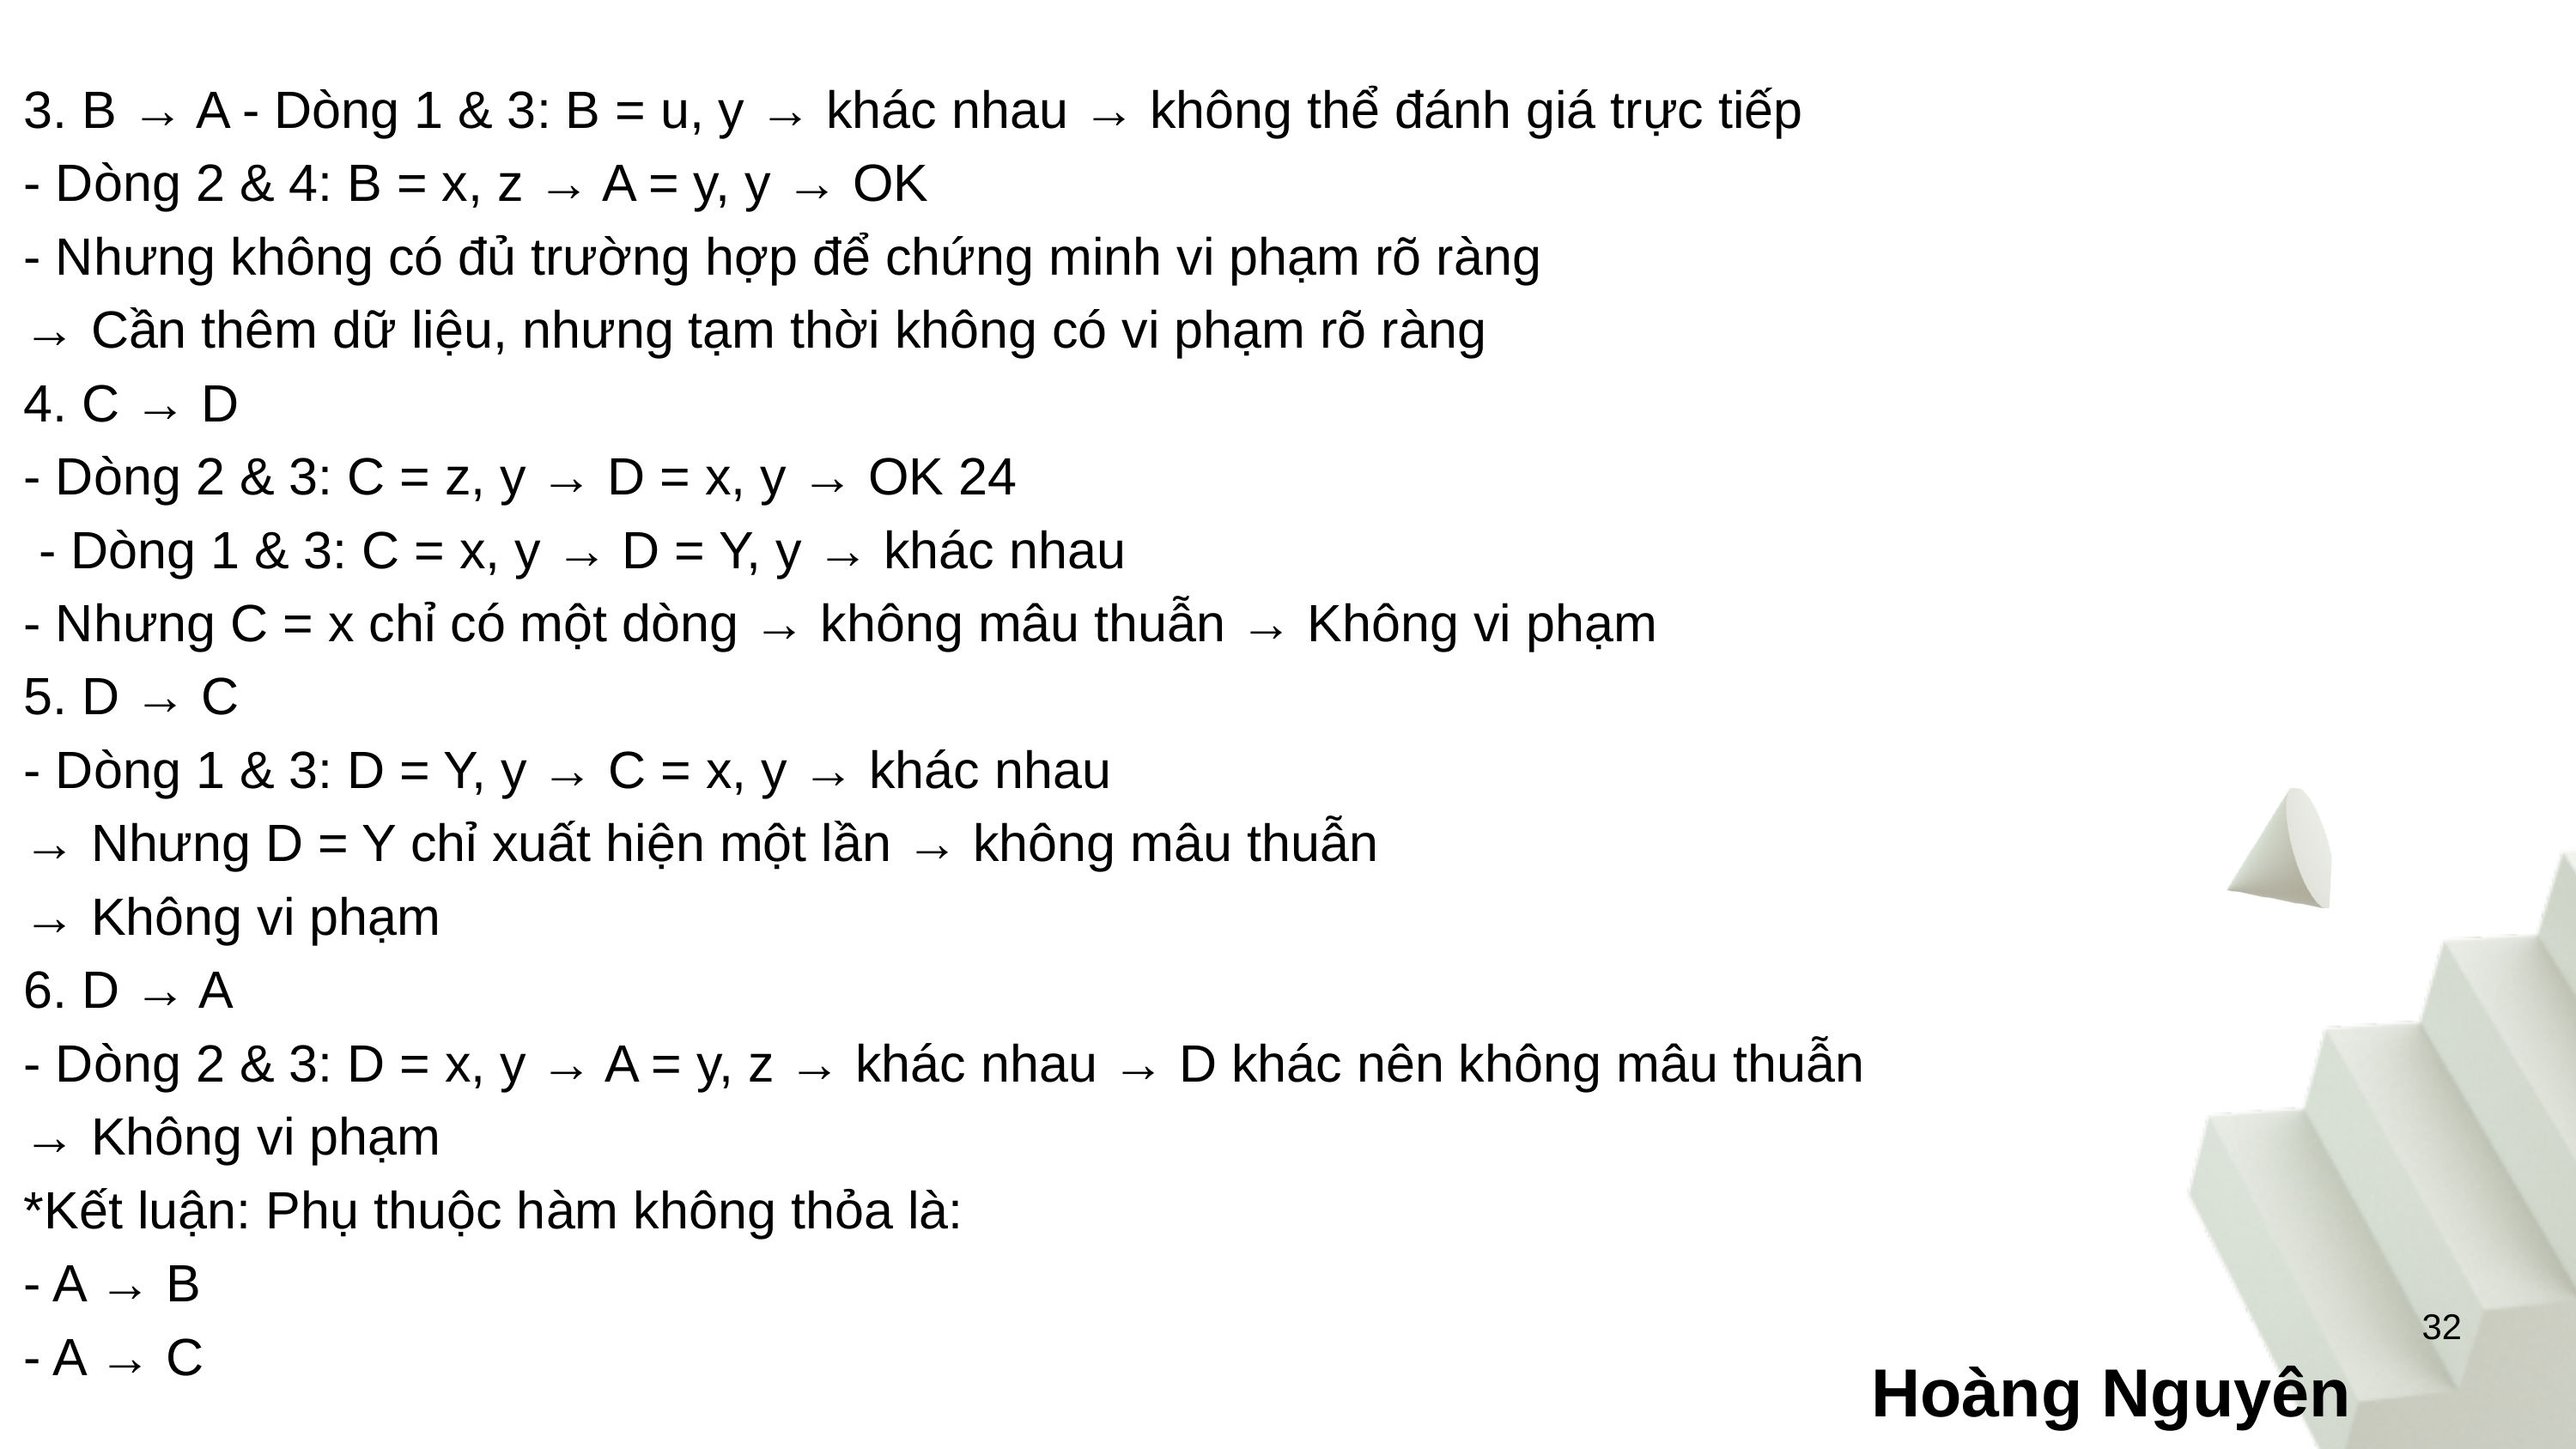

3. B → A - Dòng 1 & 3: B = u, y → khác nhau → không thể đánh giá trực tiếp
- Dòng 2 & 4: B = x, z → A = y, y → OK
- Nhưng không có đủ trường hợp để chứng minh vi phạm rõ ràng
→ Cần thêm dữ liệu, nhưng tạm thời không có vi phạm rõ ràng
4. C → D
- Dòng 2 & 3: C = z, y → D = x, y → OK 24
 - Dòng 1 & 3: C = x, y → D = Y, y → khác nhau
- Nhưng C = x chỉ có một dòng → không mâu thuẫn → Không vi phạm
5. D → C
- Dòng 1 & 3: D = Y, y → C = x, y → khác nhau
→ Nhưng D = Y chỉ xuất hiện một lần → không mâu thuẫn
→ Không vi phạm
6. D → A
- Dòng 2 & 3: D = x, y → A = y, z → khác nhau → D khác nên không mâu thuẫn
→ Không vi phạm
*Kết luận: Phụ thuộc hàm không thỏa là:
- A → B
- A → C

32
Hoàng Nguyên Phong